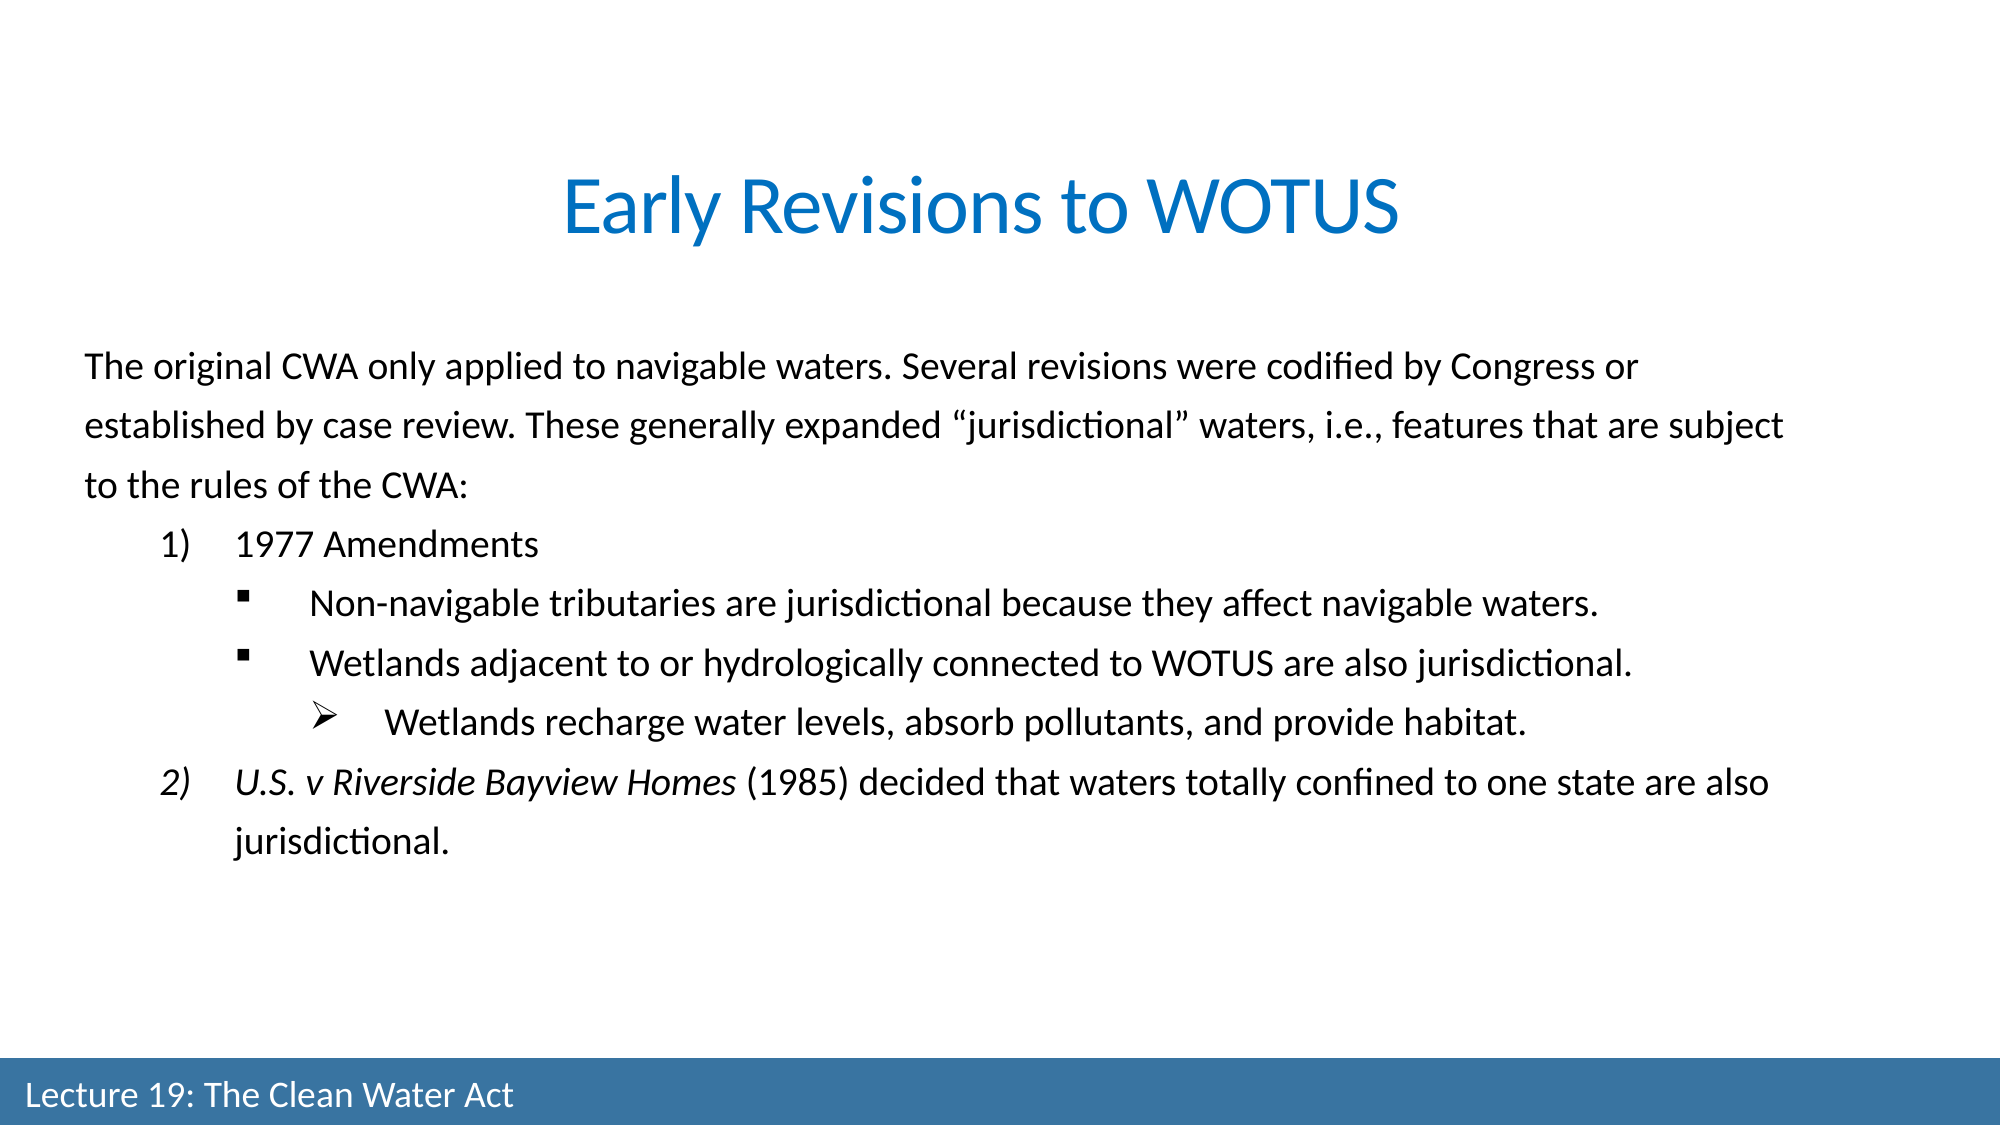

Early Revisions to WOTUS
The original CWA only applied to navigable waters. Several revisions were codified by Congress or established by case review. These generally expanded “jurisdictional” waters, i.e., features that are subject to the rules of the CWA:
1977 Amendments
Non-navigable tributaries are jurisdictional because they affect navigable waters.
Wetlands adjacent to or hydrologically connected to WOTUS are also jurisdictional.
Wetlands recharge water levels, absorb pollutants, and provide habitat.
U.S. v Riverside Bayview Homes (1985) decided that waters totally confined to one state are also  jurisdictional.